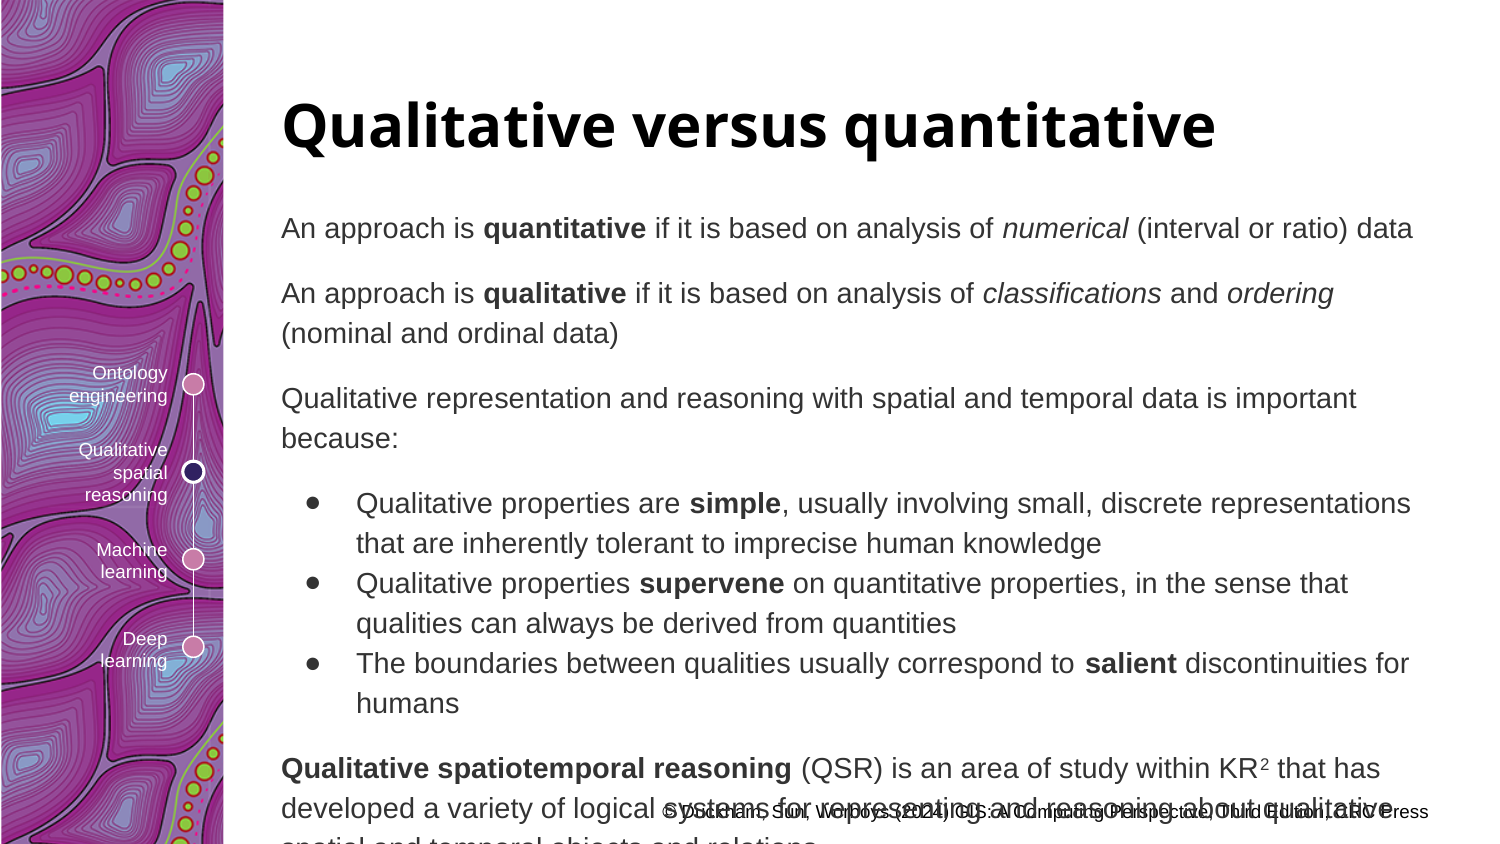

# Qualitative versus quantitative
An approach is quantitative if it is based on analysis of numerical (interval or ratio) data
An approach is qualitative if it is based on analysis of classifications and ordering (nominal and ordinal data)
Qualitative representation and reasoning with spatial and temporal data is important because:
Qualitative properties are simple, usually involving small, discrete representations that are inherently tolerant to imprecise human knowledge
Qualitative properties supervene on quantitative properties, in the sense that qualities can always be derived from quantities
The boundaries between qualities usually correspond to salient discontinuities for humans
Qualitative spatiotemporal reasoning (QSR) is an area of study within KR2 that has developed a variety of logical systems for representing and reasoning about qualitative spatial and temporal objects and relations